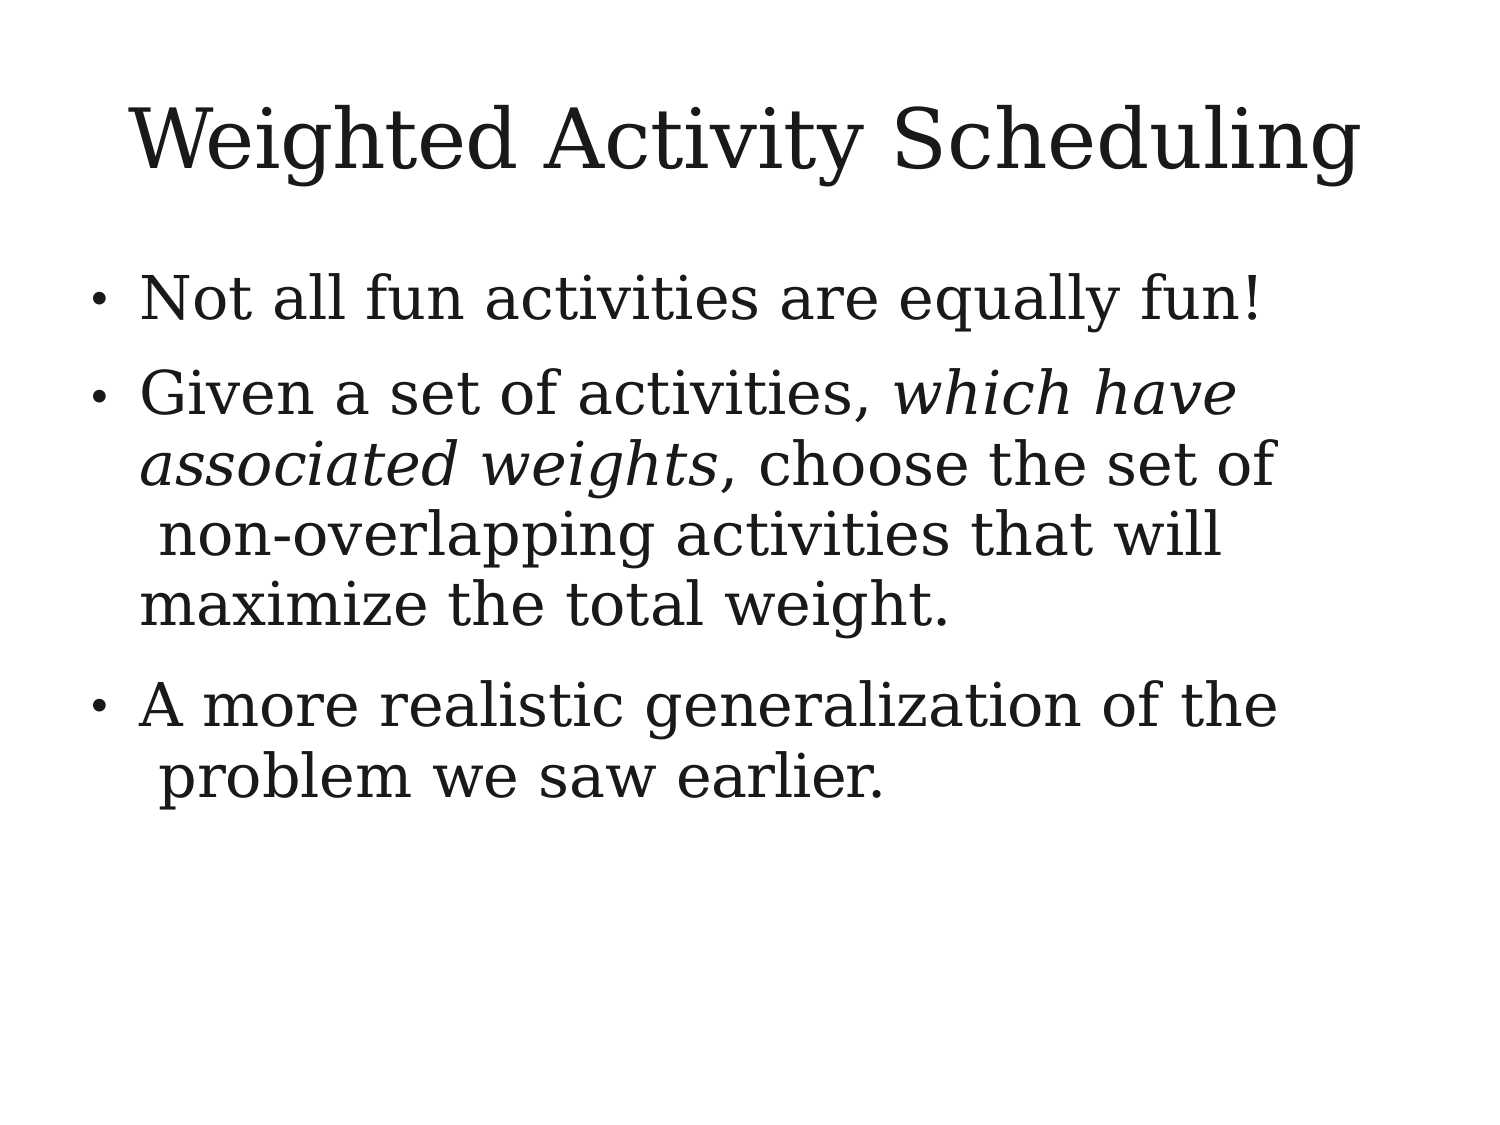

# Weighted Activity Scheduling
Not all fun activities are equally fun!
Given a set of activities, which have  associated weights, choose the set of  non-overlapping activities that will  maximize the total weight.
A more realistic generalization of the  problem we saw earlier.
●
●
●